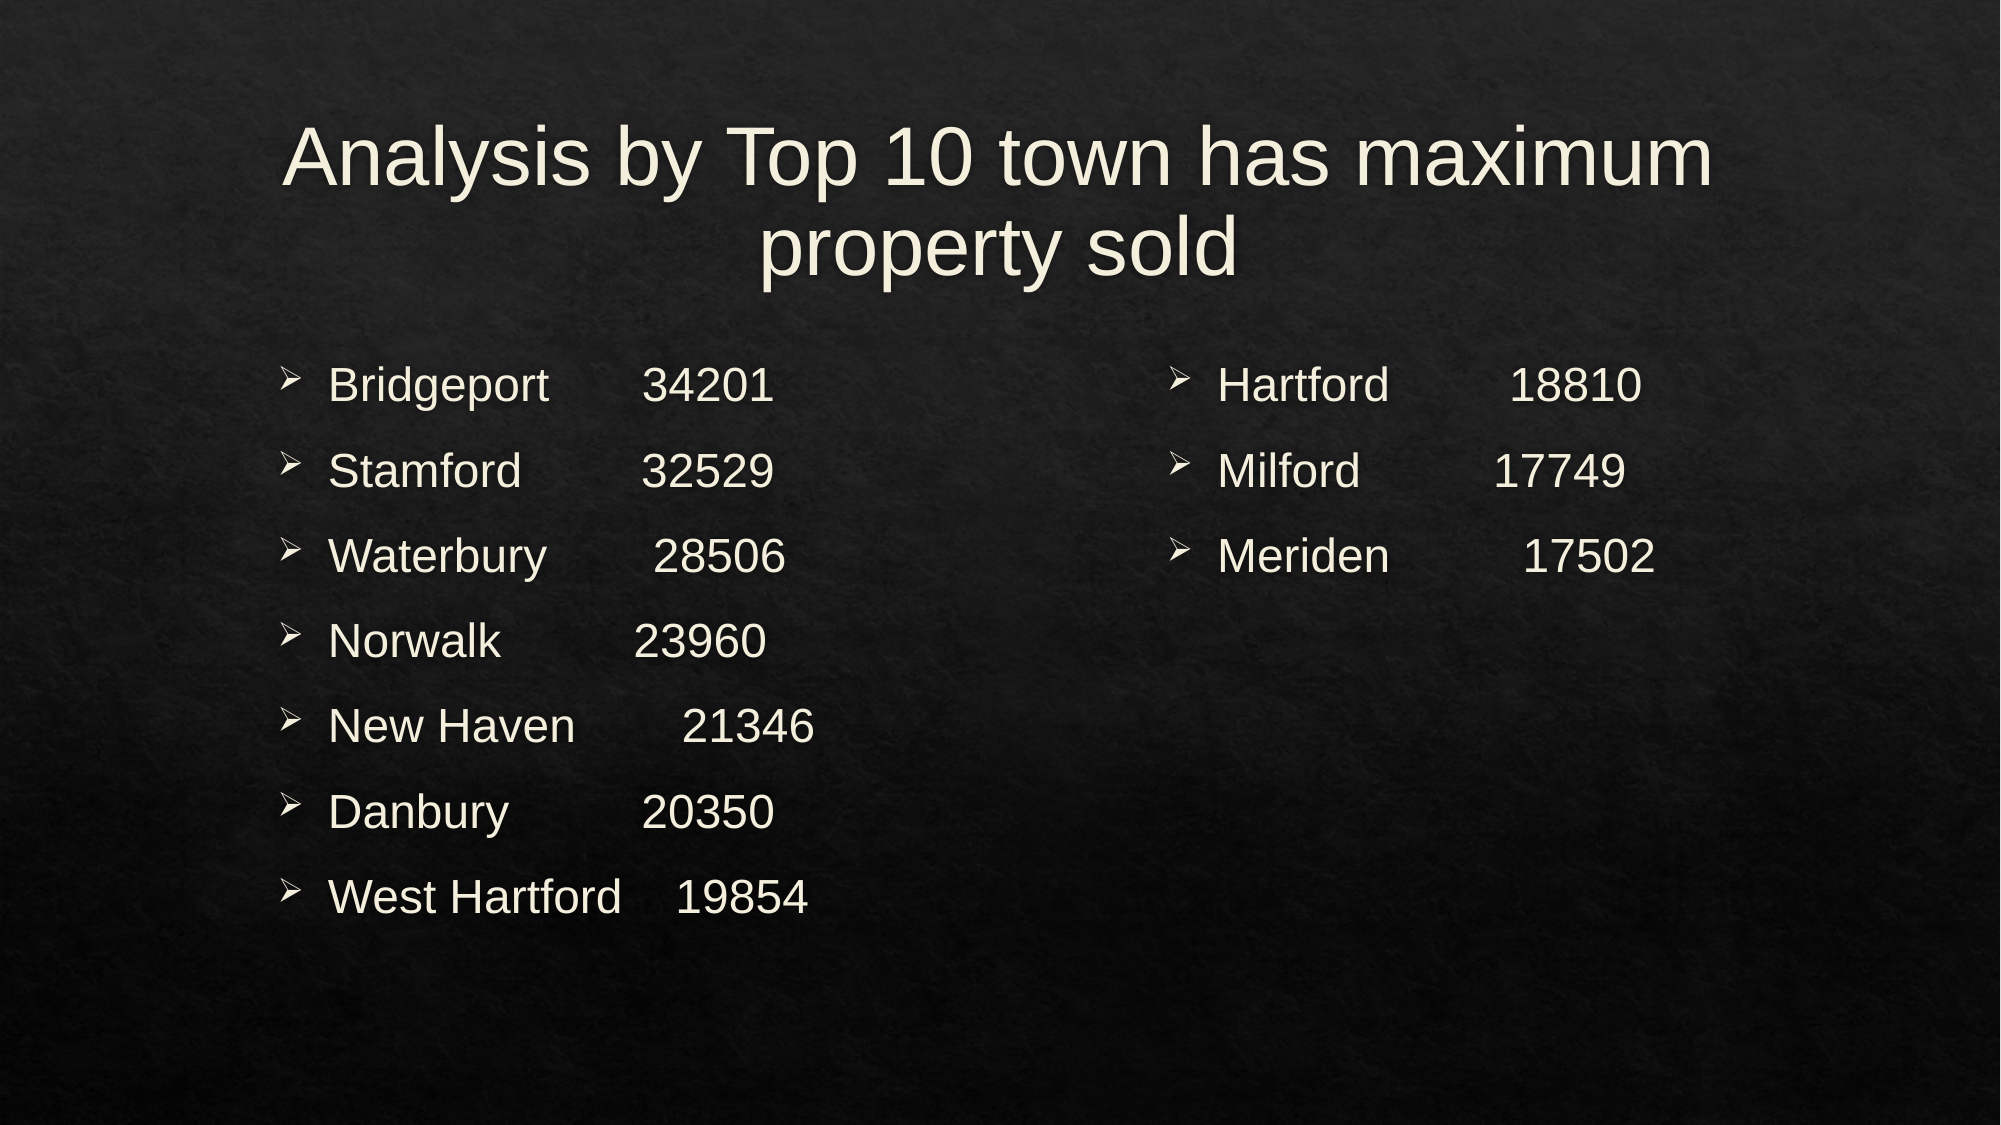

# Analysis by Top 10 town has maximum property sold
Bridgeport       34201
Stamford         32529
Waterbury        28506
Norwalk          23960
New Haven        21346
Danbury          20350
West Hartford    19854
Hartford         18810
Milford          17749
Meriden          17502